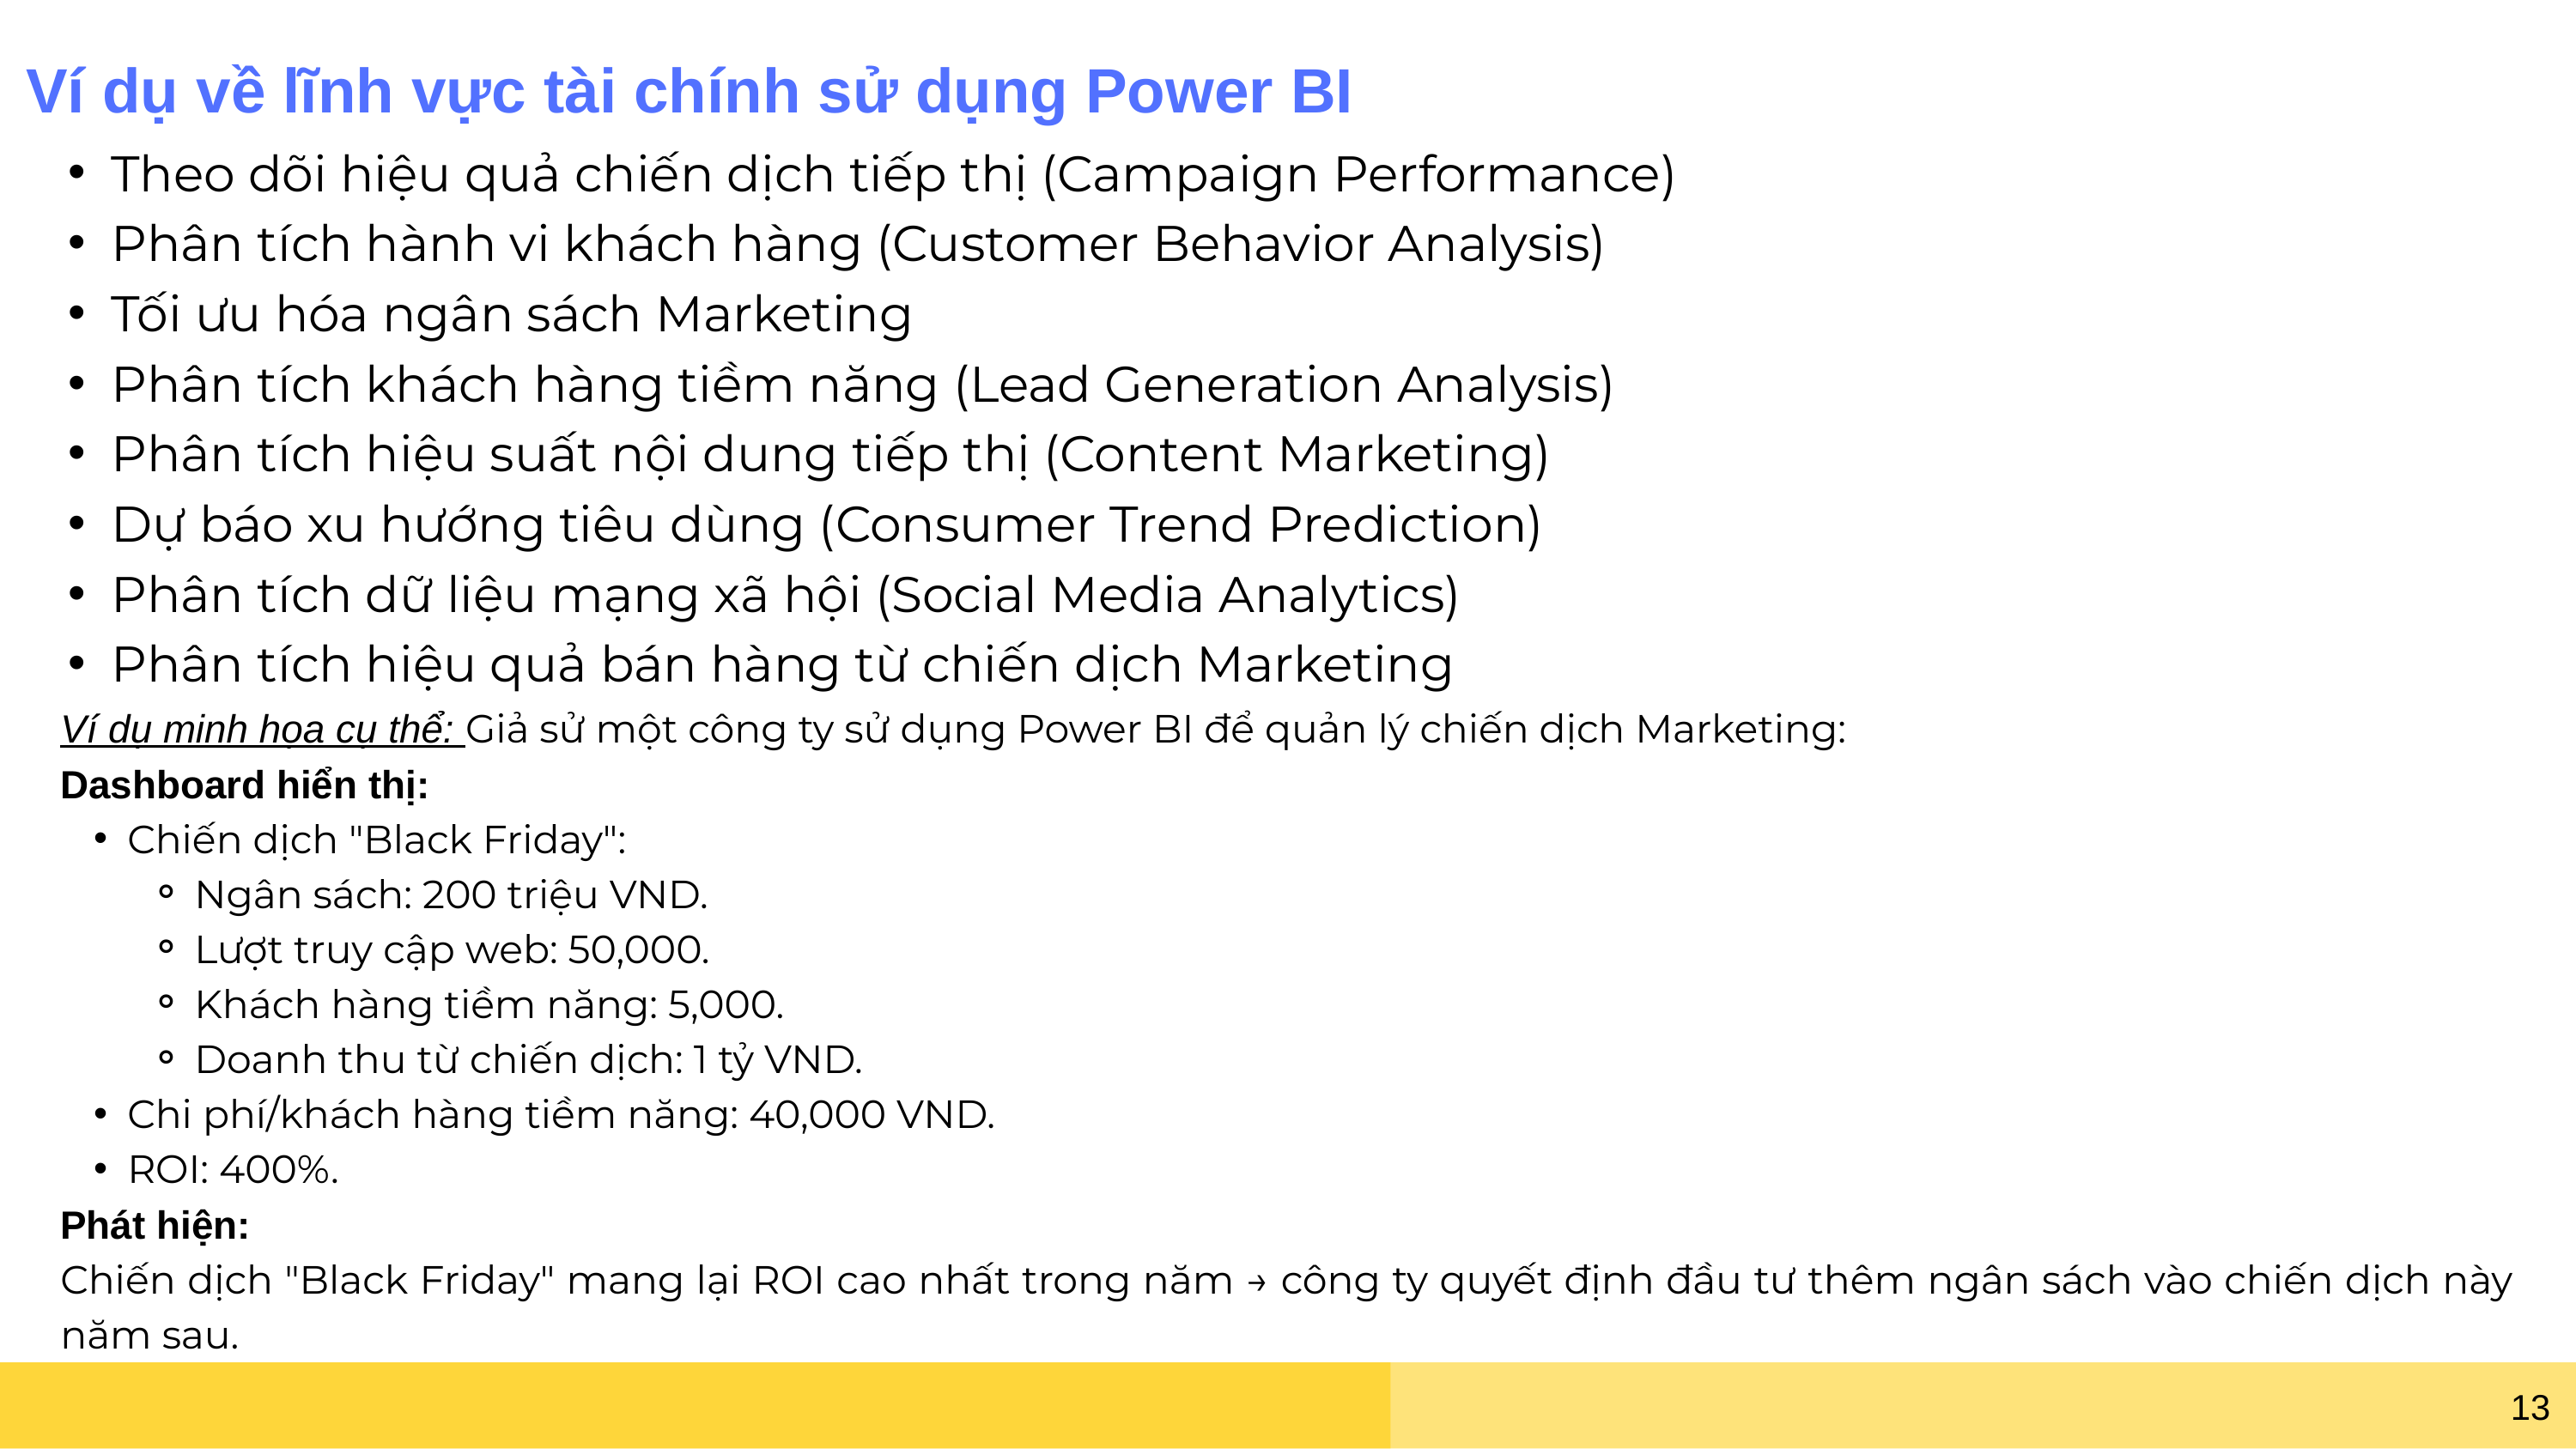

Ví dụ về lĩnh vực tài chính sử dụng Power BI
Theo dõi hiệu quả chiến dịch tiếp thị (Campaign Performance)
Phân tích hành vi khách hàng (Customer Behavior Analysis)
Tối ưu hóa ngân sách Marketing
Phân tích khách hàng tiềm năng (Lead Generation Analysis)
Phân tích hiệu suất nội dung tiếp thị (Content Marketing)
Dự báo xu hướng tiêu dùng (Consumer Trend Prediction)
Phân tích dữ liệu mạng xã hội (Social Media Analytics)
Phân tích hiệu quả bán hàng từ chiến dịch Marketing

Ví dụ minh họa cụ thể: Giả sử một công ty sử dụng Power BI để quản lý chiến dịch Marketing:
Dashboard hiển thị:
Chiến dịch "Black Friday":
Ngân sách: 200 triệu VND.
Lượt truy cập web: 50,000.
Khách hàng tiềm năng: 5,000.
Doanh thu từ chiến dịch: 1 tỷ VND.
Chi phí/khách hàng tiềm năng: 40,000 VND.
ROI: 400%.
Phát hiện:
Chiến dịch "Black Friday" mang lại ROI cao nhất trong năm → công ty quyết định đầu tư thêm ngân sách vào chiến dịch này năm sau.

13